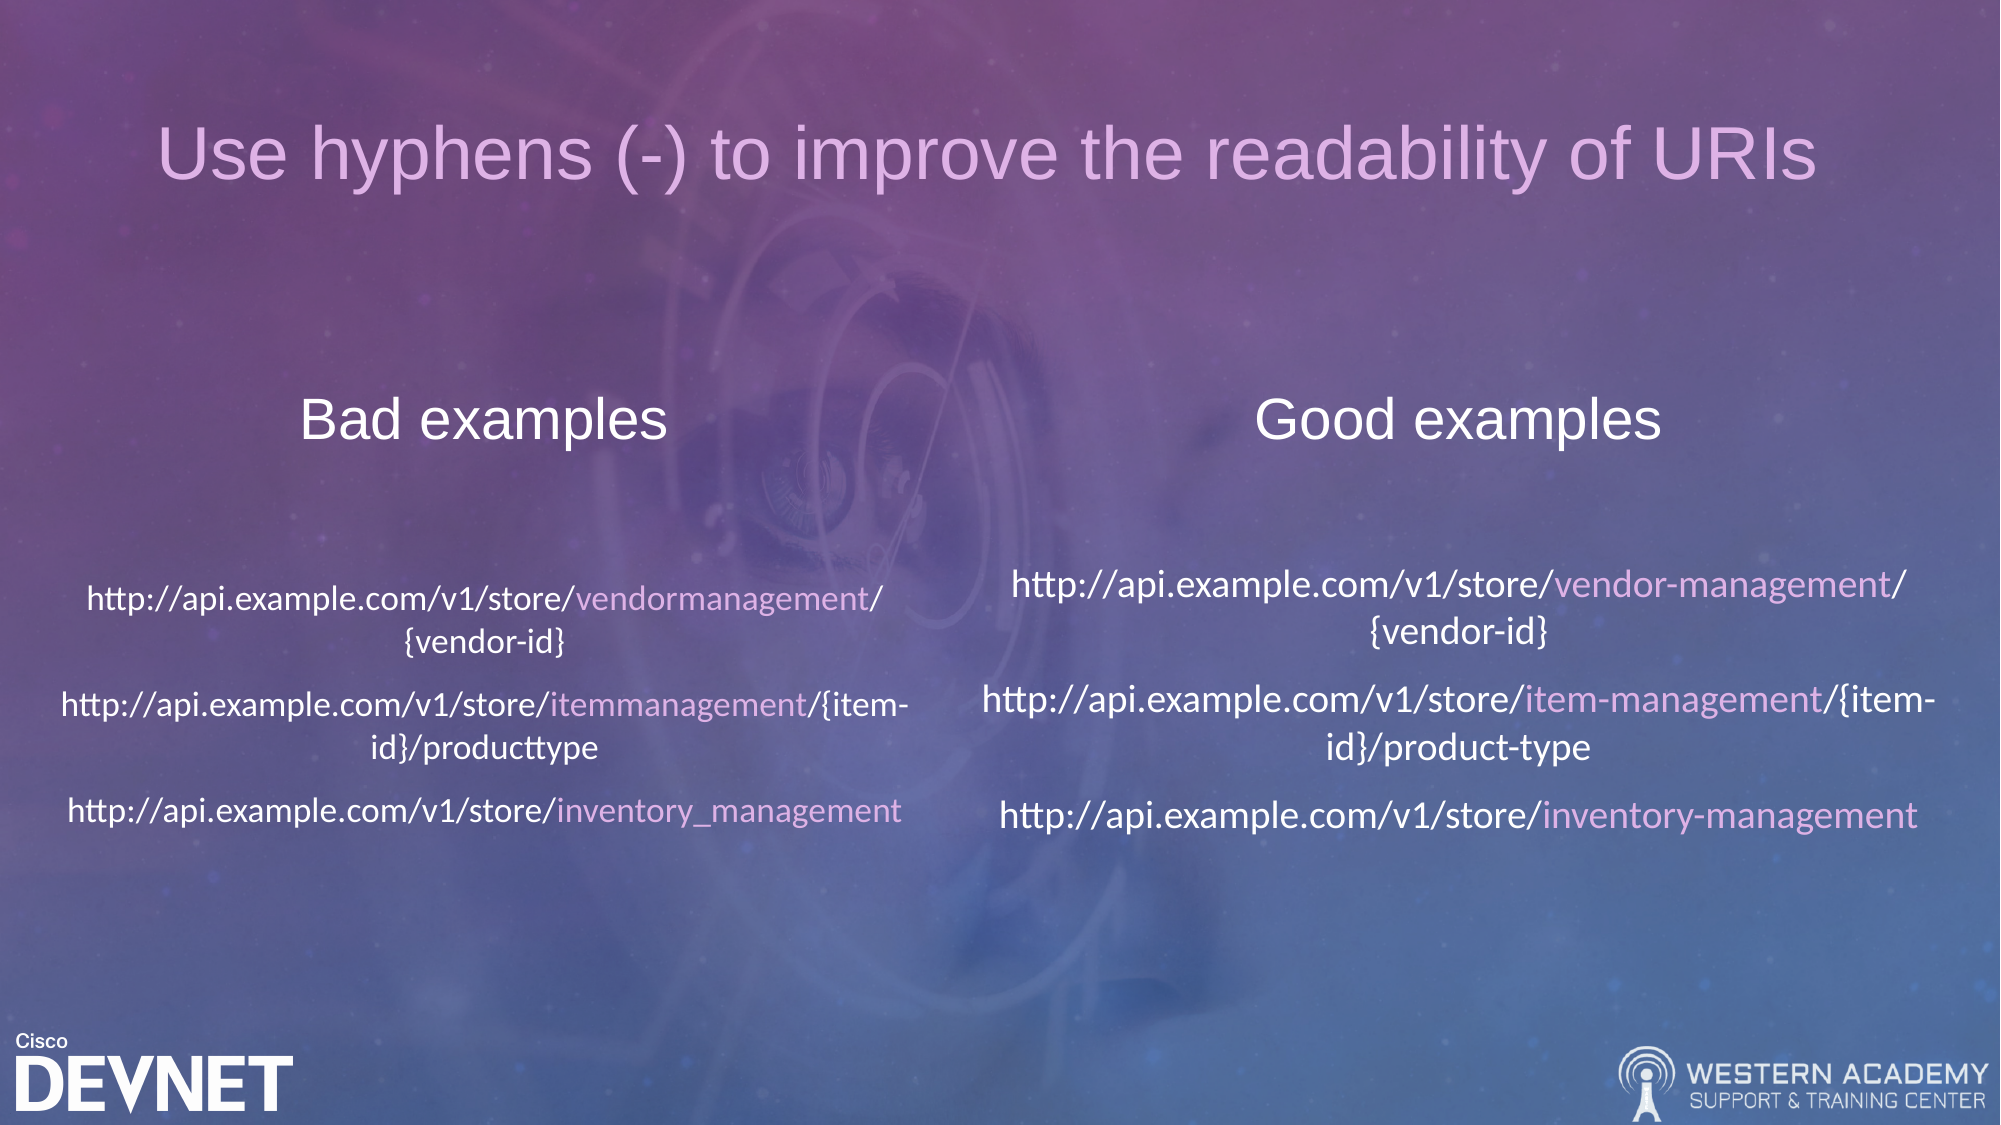

# Use hyphens (-) to improve the readability of URIs
Bad examples
Good examples

http://api.example.com/v1/store/vendor-management/{vendor-id}
http://api.example.com/v1/store/item-management/{item-id}/product-type
http://api.example.com/v1/store/inventory-management

http://api.example.com/v1/store/vendormanagement/{vendor-id}
http://api.example.com/v1/store/itemmanagement/{item-id}/producttype
http://api.example.com/v1/store/inventory_management